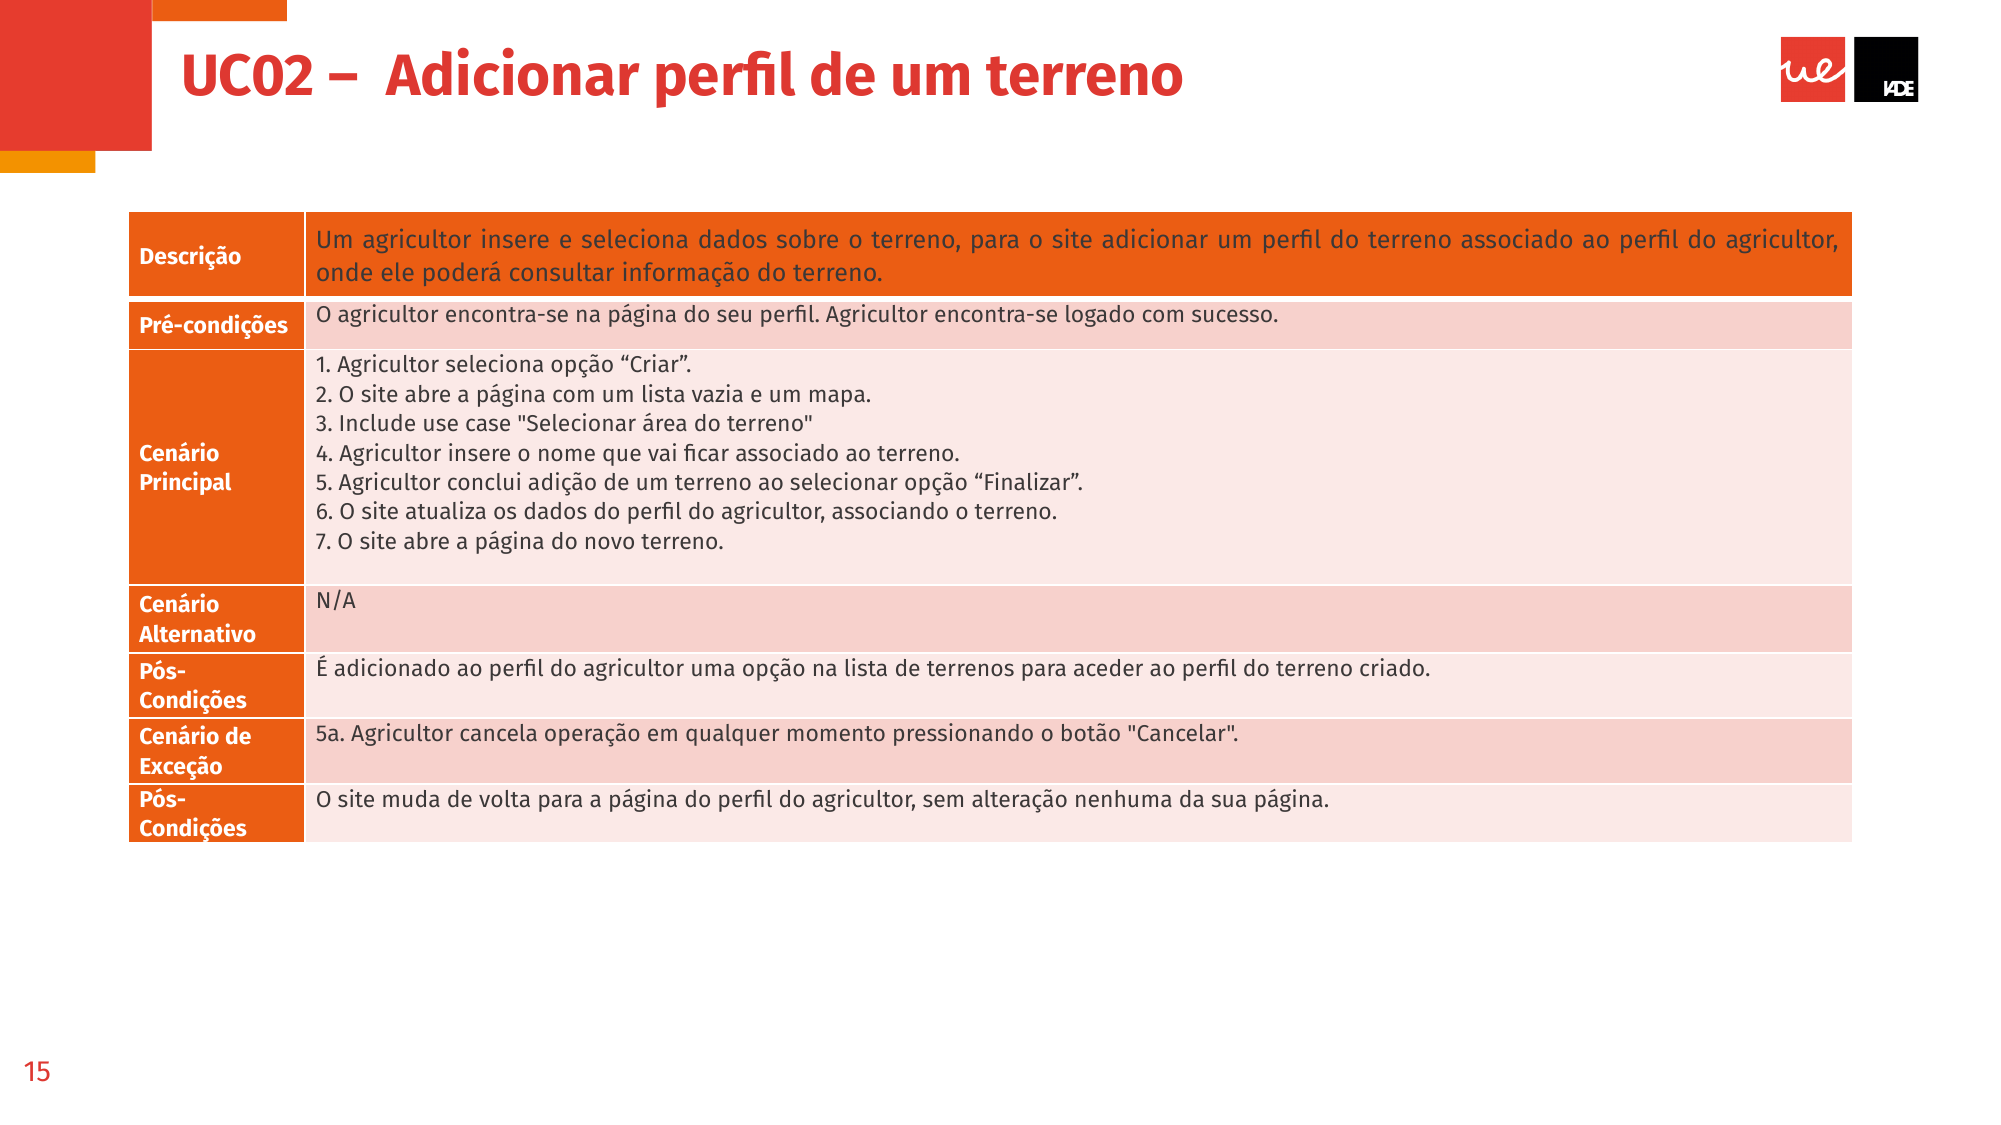

# UC02 –  Adicionar perfil de um terreno
| Descrição | Um agricultor insere e seleciona dados sobre o terreno, para o site adicionar um perfil do terreno associado ao perfil do agricultor, onde ele poderá consultar informação do terreno. |
| --- | --- |
| Pré-condições | O agricultor encontra-se na página do seu perfil. Agricultor encontra-se logado com sucesso. |
| Cenário Principal | 1. Agricultor seleciona opção “Criar”. 2. O site abre a página com um lista vazia e um mapa. 3. Include use case "Selecionar área do terreno" 4. Agricultor insere o nome que vai ficar associado ao terreno. 5. Agricultor conclui adição de um terreno ao selecionar opção “Finalizar”. 6. O site atualiza os dados do perfil do agricultor, associando o terreno. 7. O site abre a página do novo terreno. |
| Cenário Alternativo | N/A |
| Pós-Condições | É adicionado ao perfil do agricultor uma opção na lista de terrenos para aceder ao perfil do terreno criado. |
| Cenário de Exceção | 5a. Agricultor cancela operação em qualquer momento pressionando o botão "Cancelar". |
| Pós-Condições | O site muda de volta para a página do perfil do agricultor, sem alteração nenhuma da sua página. |
15